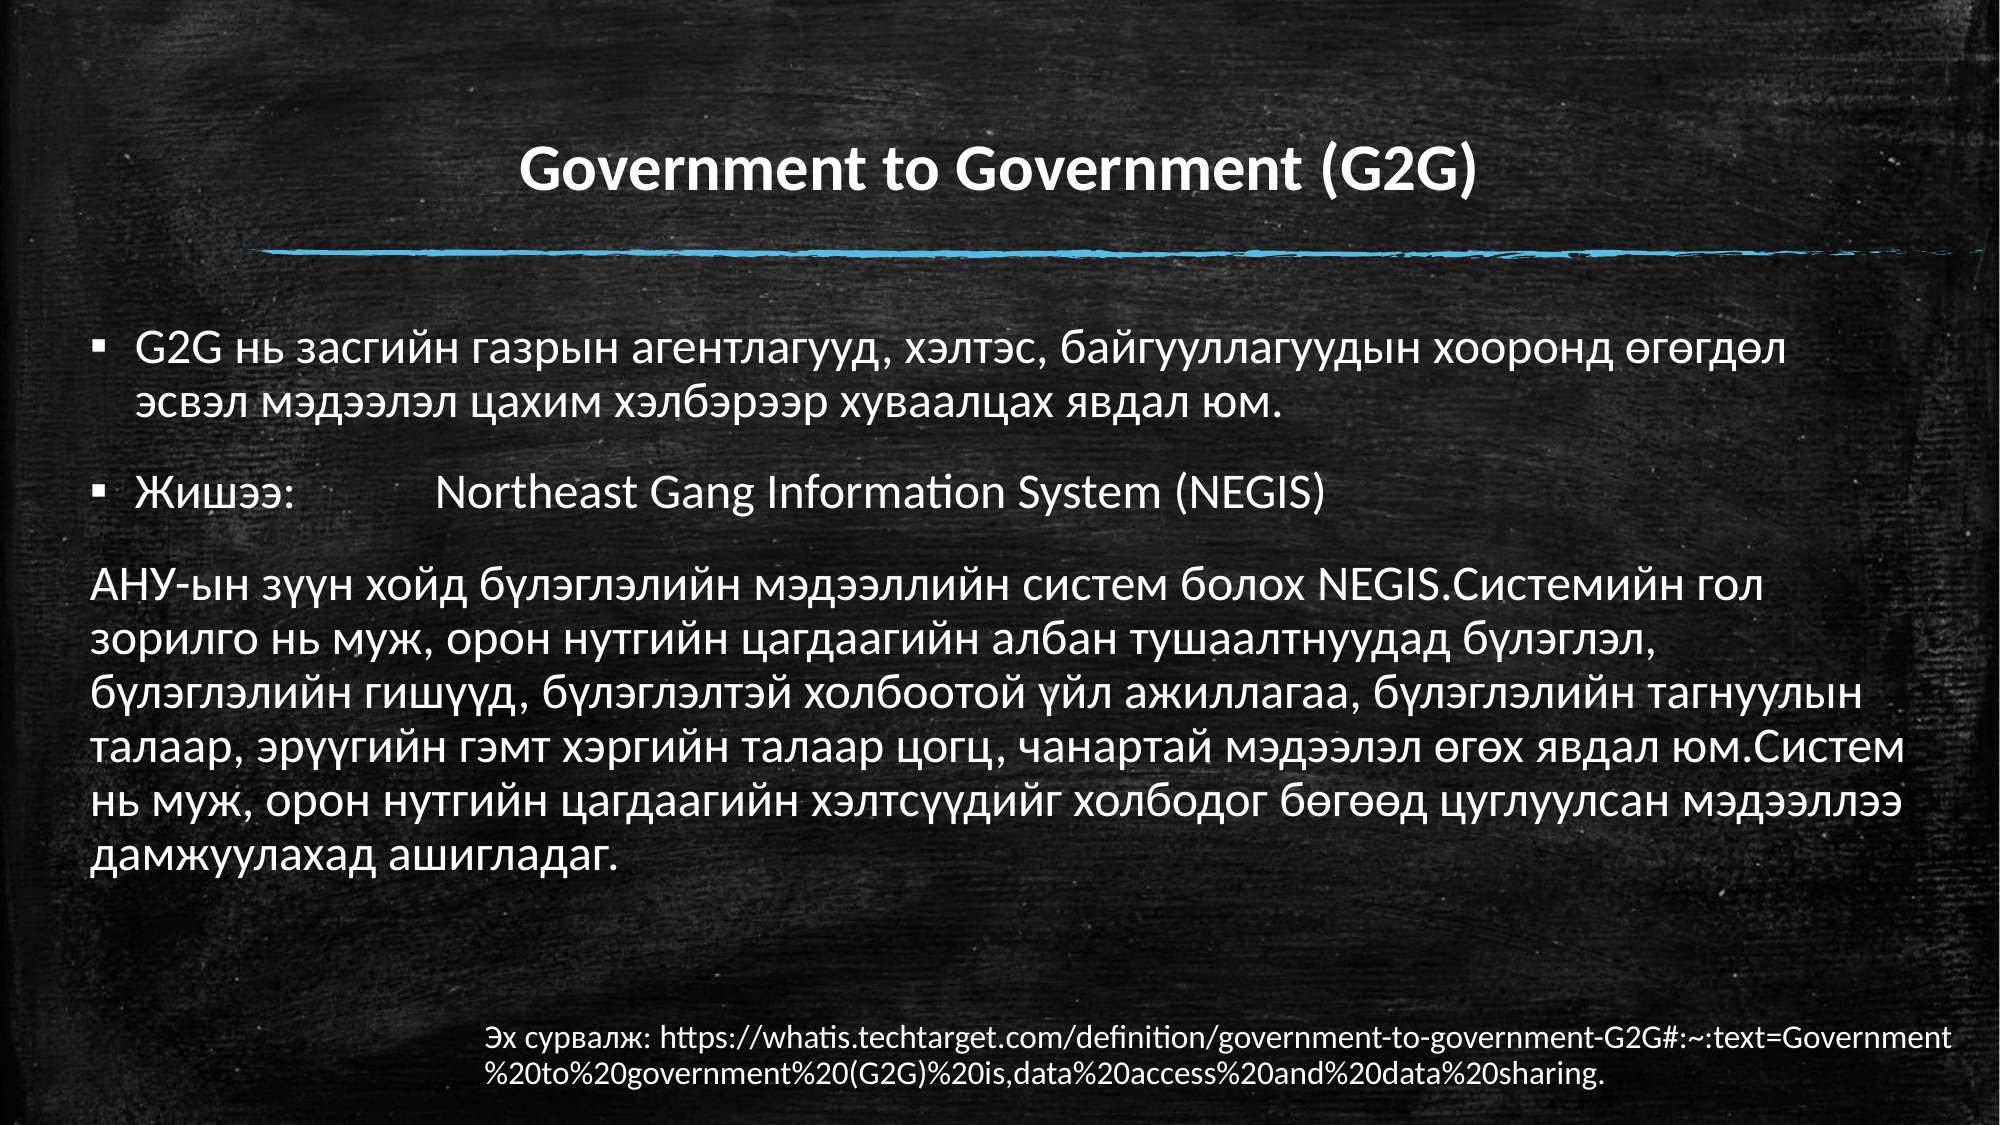

# Government to Government (G2G)
G2G нь засгийн газрын агентлагууд, хэлтэс, байгууллагуудын хооронд өгөгдөл эсвэл мэдээлэл цахим хэлбэрээр хуваалцах явдал юм.
Жишээ:	Northeast Gang Information System (NEGIS)
АНУ-ын зүүн хойд бүлэглэлийн мэдээллийн систем болох NEGIS.Системийн гол зорилго нь муж, орон нутгийн цагдаагийн албан тушаалтнуудад бүлэглэл, бүлэглэлийн гишүүд, бүлэглэлтэй холбоотой үйл ажиллагаа, бүлэглэлийн тагнуулын талаар, эрүүгийн гэмт хэргийн талаар цогц, чанартай мэдээлэл өгөх явдал юм.Систем нь муж, орон нутгийн цагдаагийн хэлтсүүдийг холбодог бөгөөд цуглуулсан мэдээллээ дамжуулахад ашигладаг.
Эх сурвалж: https://whatis.techtarget.com/definition/government-to-government-G2G#:~:text=Government%20to%20government%20(G2G)%20is,data%20access%20and%20data%20sharing.